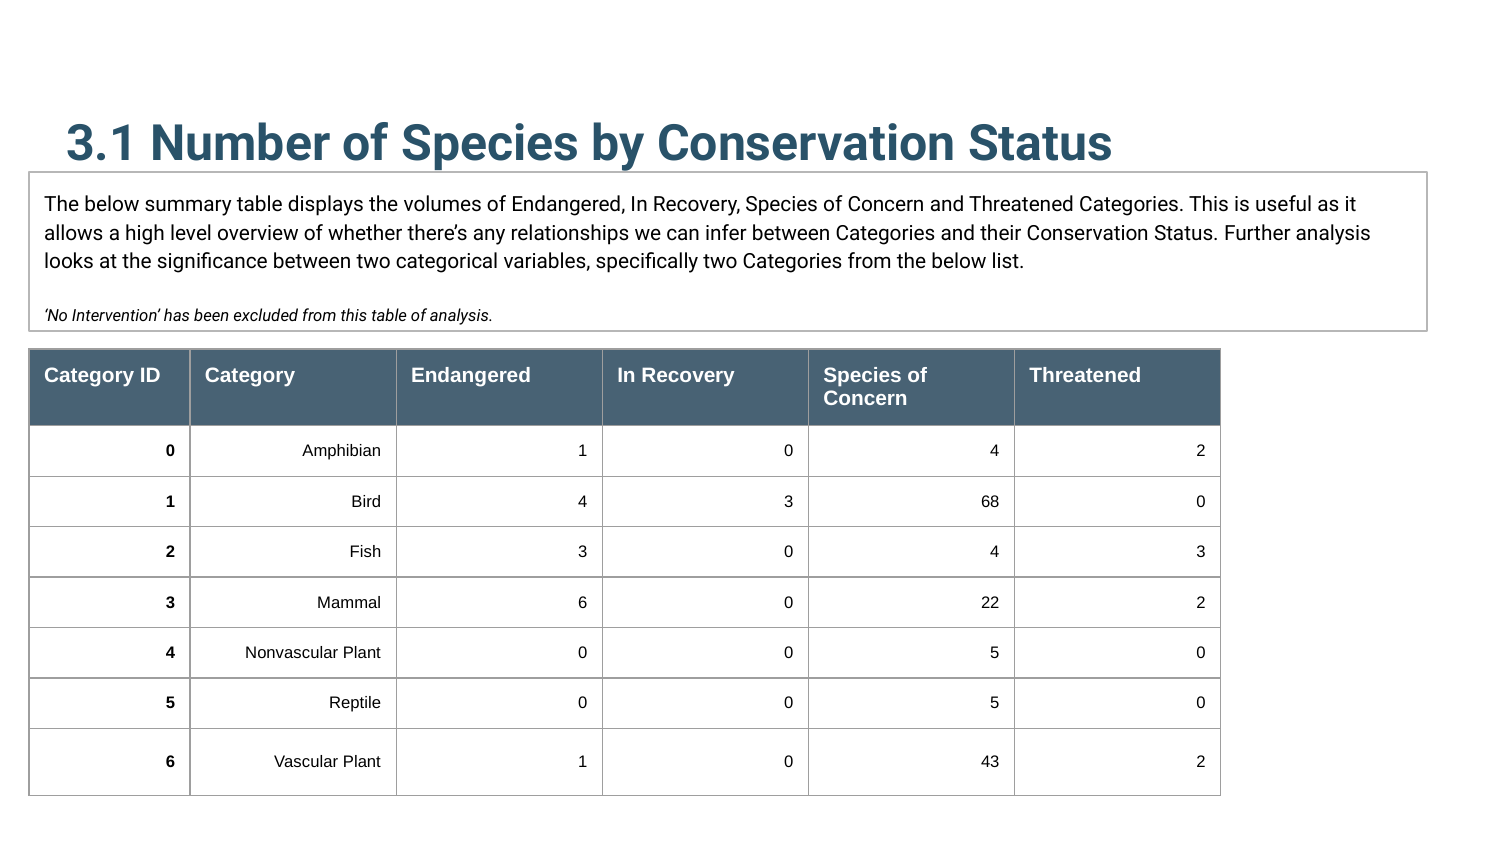

3.1 Number of Species by Conservation Status
The below summary table displays the volumes of Endangered, In Recovery, Species of Concern and Threatened Categories. This is useful as it allows a high level overview of whether there’s any relationships we can infer between Categories and their Conservation Status. Further analysis looks at the significance between two categorical variables, specifically two Categories from the below list.

‘No Intervention’ has been excluded from this table of analysis.
| Category ID | Category | Endangered | In Recovery | Species of Concern | Threatened |
| --- | --- | --- | --- | --- | --- |
| 0 | Amphibian | 1 | 0 | 4 | 2 |
| 1 | Bird | 4 | 3 | 68 | 0 |
| 2 | Fish | 3 | 0 | 4 | 3 |
| 3 | Mammal | 6 | 0 | 22 | 2 |
| 4 | Nonvascular Plant | 0 | 0 | 5 | 0 |
| 5 | Reptile | 0 | 0 | 5 | 0 |
| 6 | Vascular Plant | 1 | 0 | 43 | 2 |